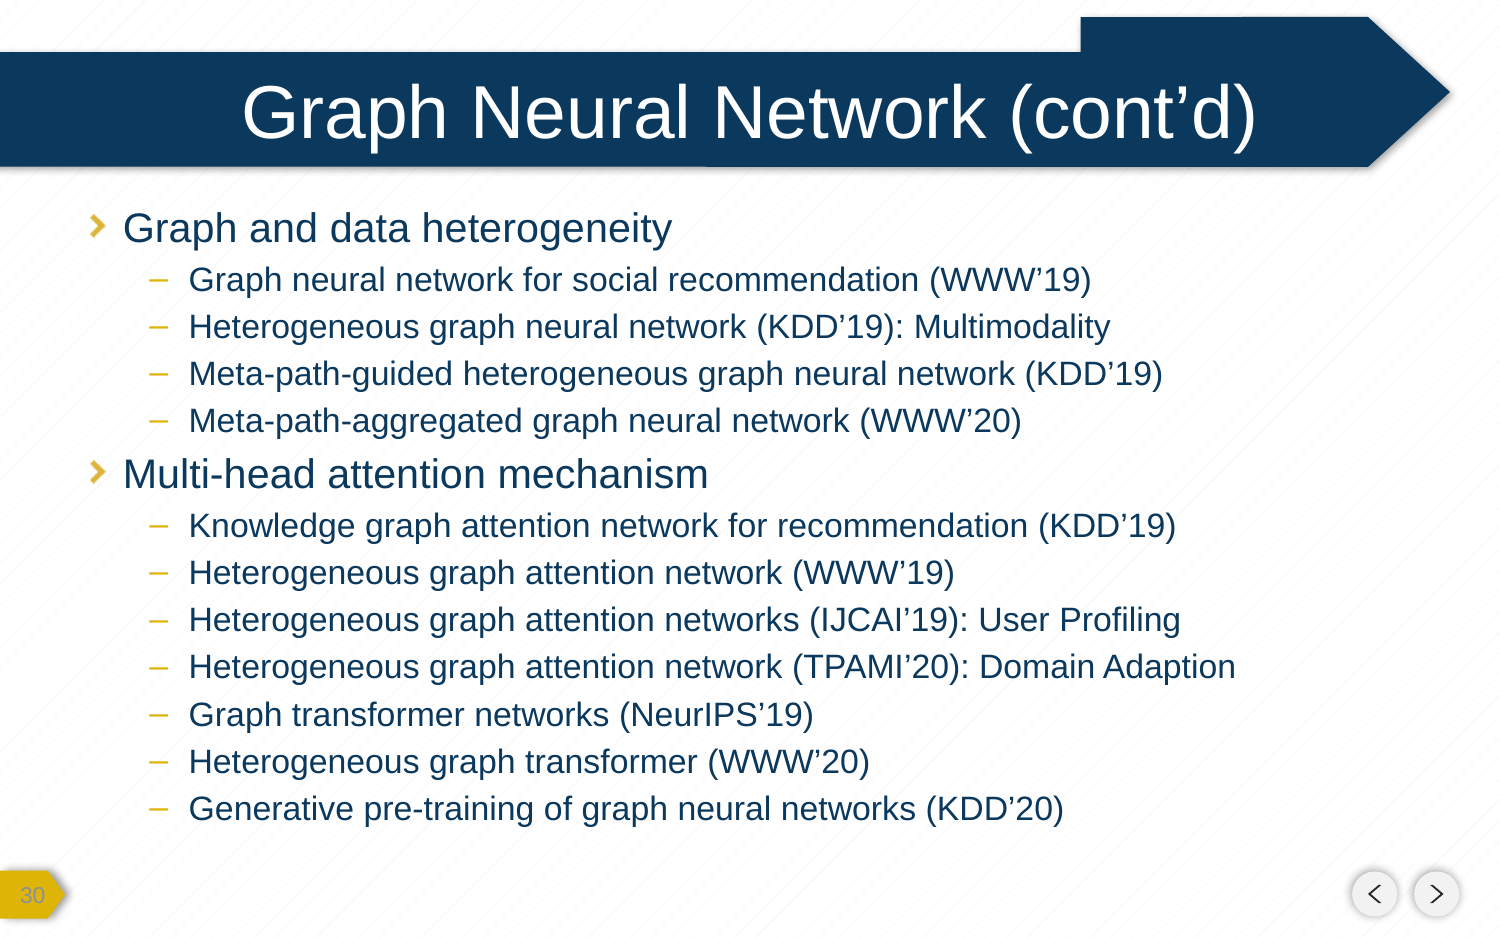

# Graph Neural Network (cont’d)
Graph and data heterogeneity
Graph neural network for social recommendation (WWW’19)
Heterogeneous graph neural network (KDD’19): Multimodality
Meta-path-guided heterogeneous graph neural network (KDD’19)
Meta-path-aggregated graph neural network (WWW’20)
Multi-head attention mechanism
Knowledge graph attention network for recommendation (KDD’19)
Heterogeneous graph attention network (WWW’19)
Heterogeneous graph attention networks (IJCAI’19): User Profiling
Heterogeneous graph attention network (TPAMI’20): Domain Adaption
Graph transformer networks (NeurIPS’19)
Heterogeneous graph transformer (WWW’20)
Generative pre-training of graph neural networks (KDD’20)
30